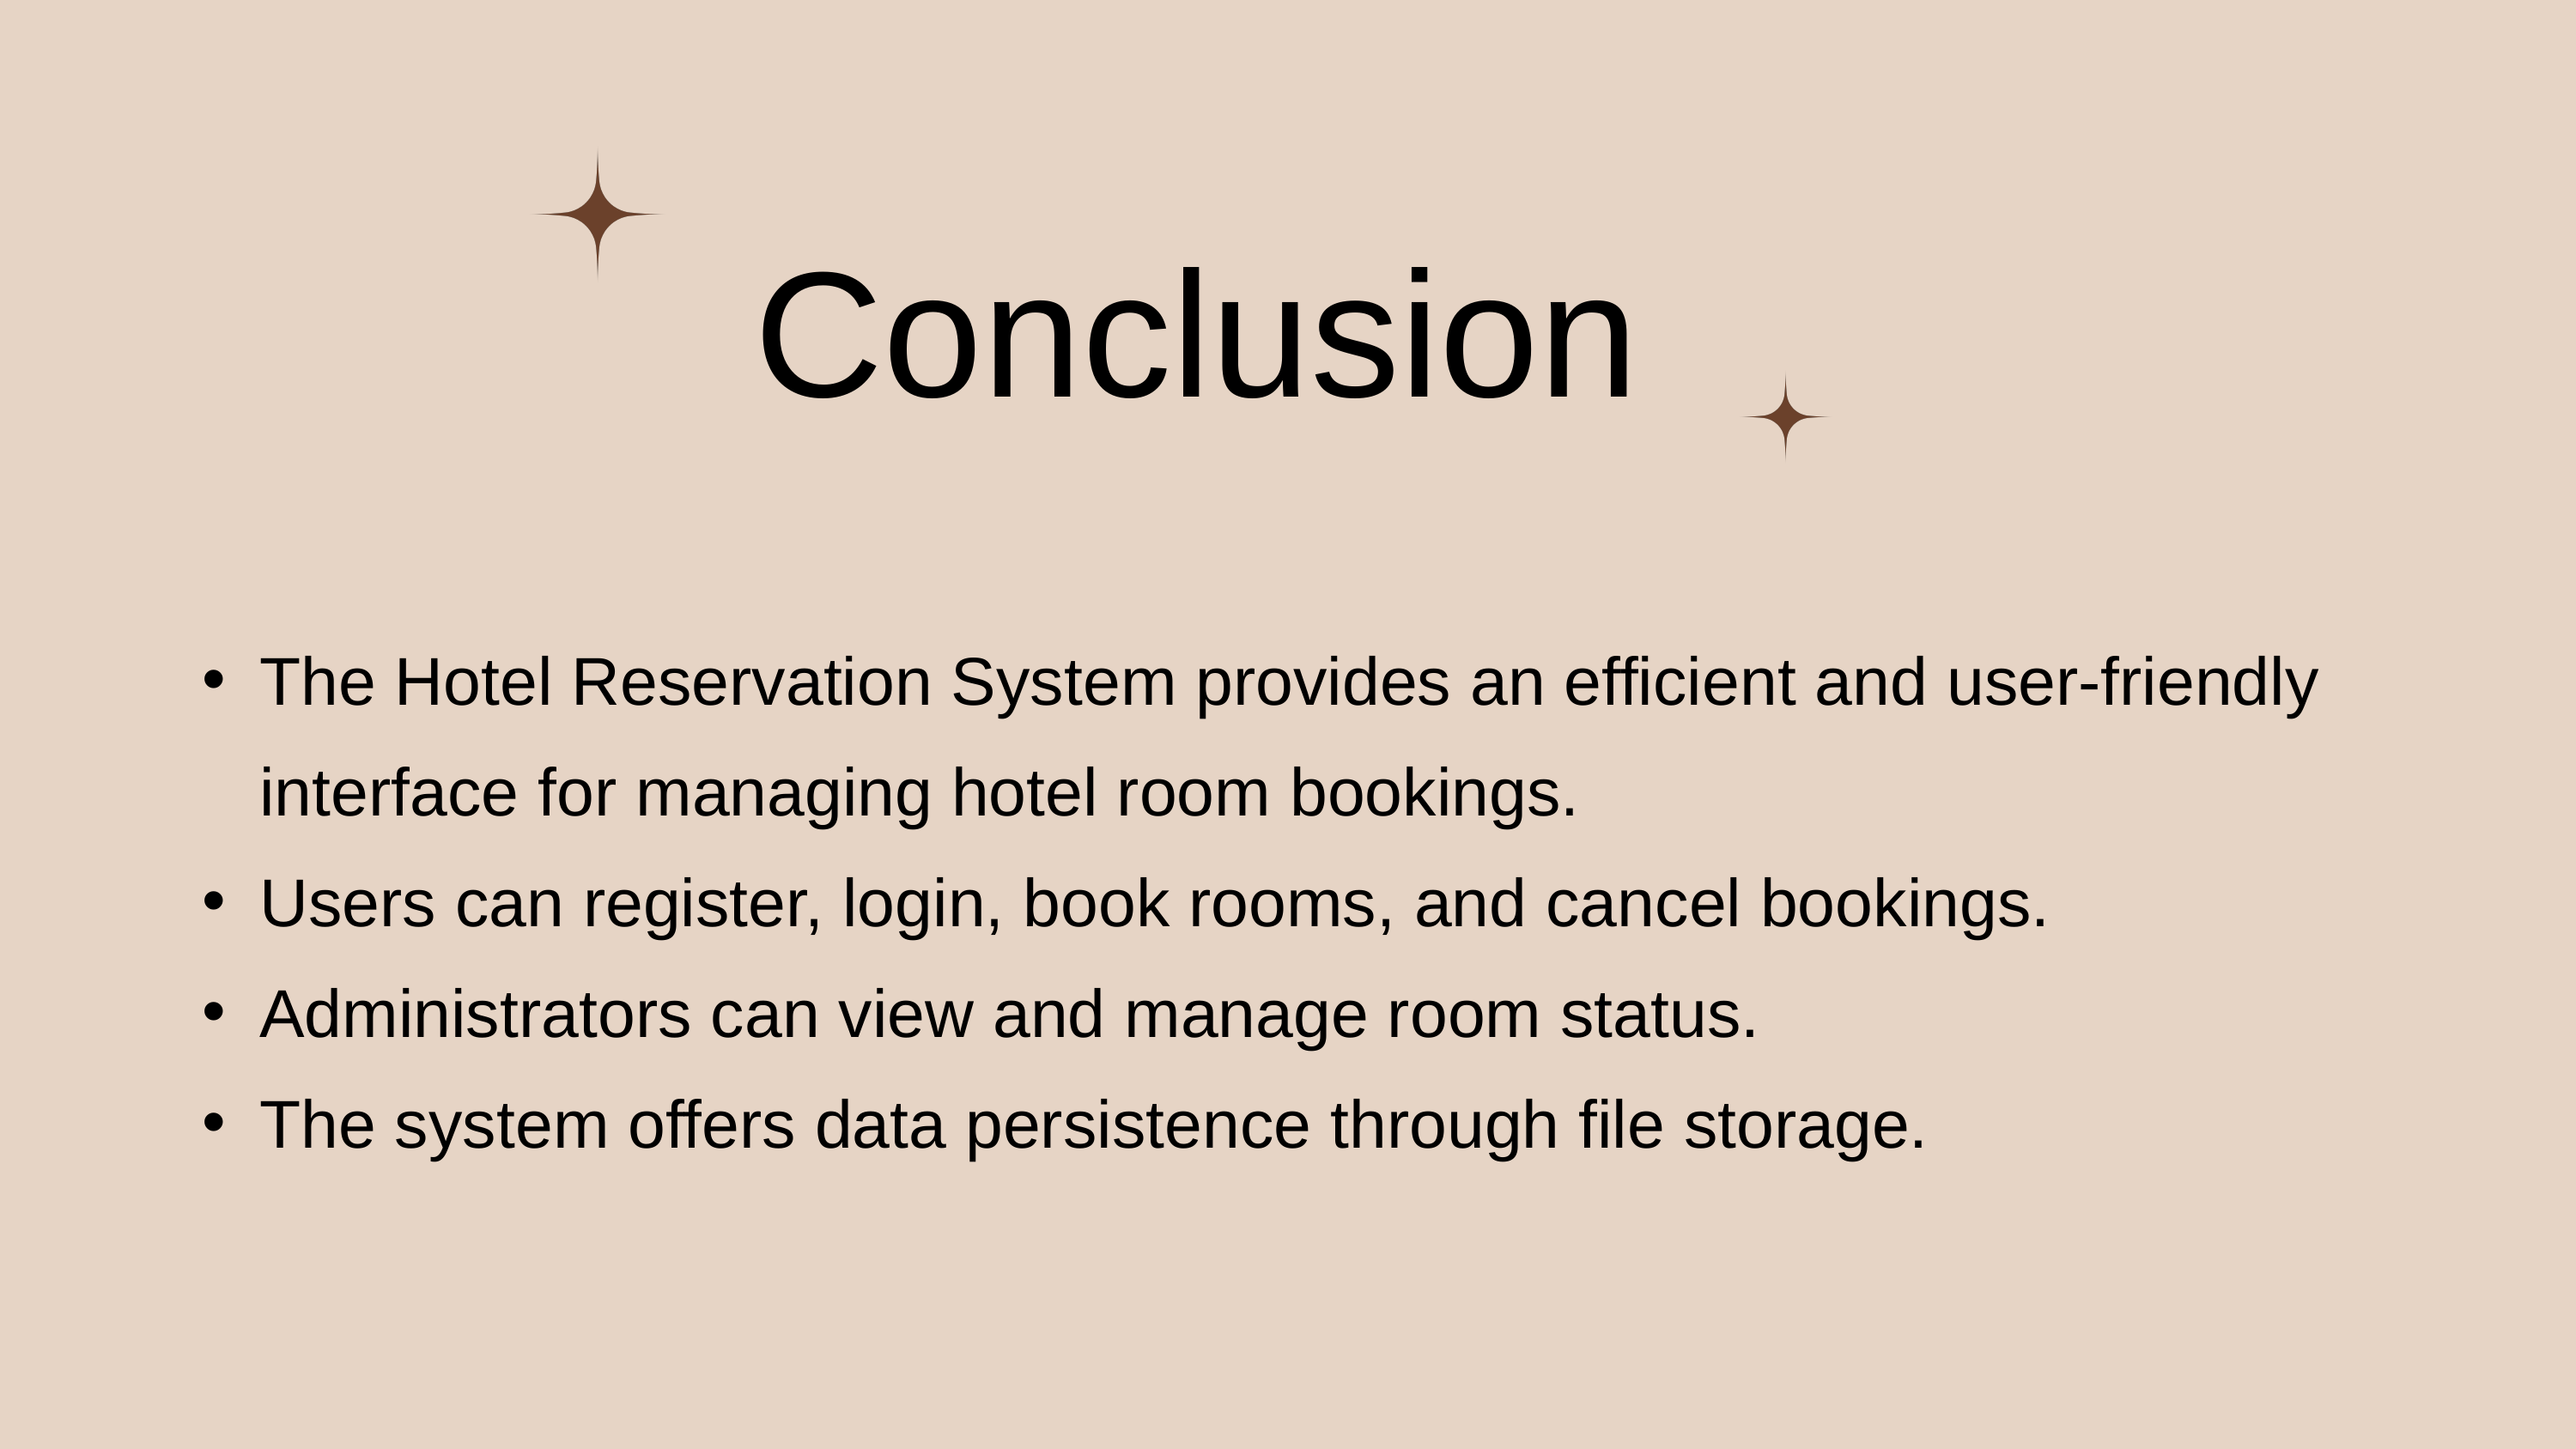

Conclusion

The Hotel Reservation System provides an efficient and user-friendly interface for managing hotel room bookings.
Users can register, login, book rooms, and cancel bookings.
Administrators can view and manage room status.
The system offers data persistence through file storage.